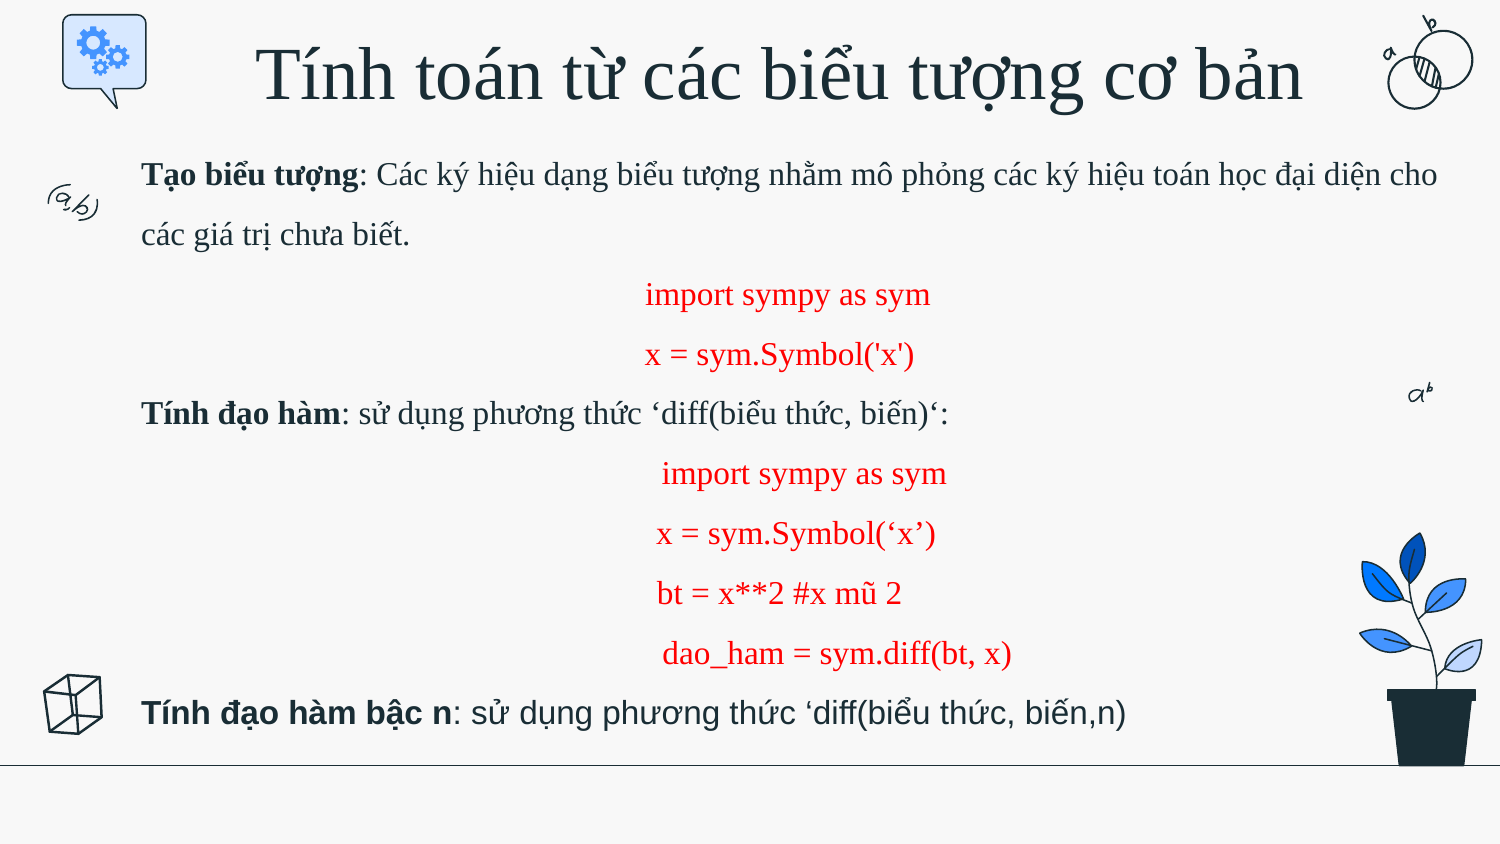

# Tính toán từ các biểu tượng cơ bản
Tạo biểu tượng: Các ký hiệu dạng biểu tượng nhằm mô phỏng các ký hiệu toán học đại diện cho các giá trị chưa biết.
   import sympy as sym
x = sym.Symbol('x')
Tính đạo hàm: sử dụng phương thức ‘diff(biểu thức, biến)‘:
      import sympy as sym
    x = sym.Symbol(‘x’)
 bt = x**2 #x mũ 2
              dao_ham = sym.diff(bt, x)
Tính đạo hàm bậc n: sử dụng phương thức ‘diff(biểu thức, biến,n)